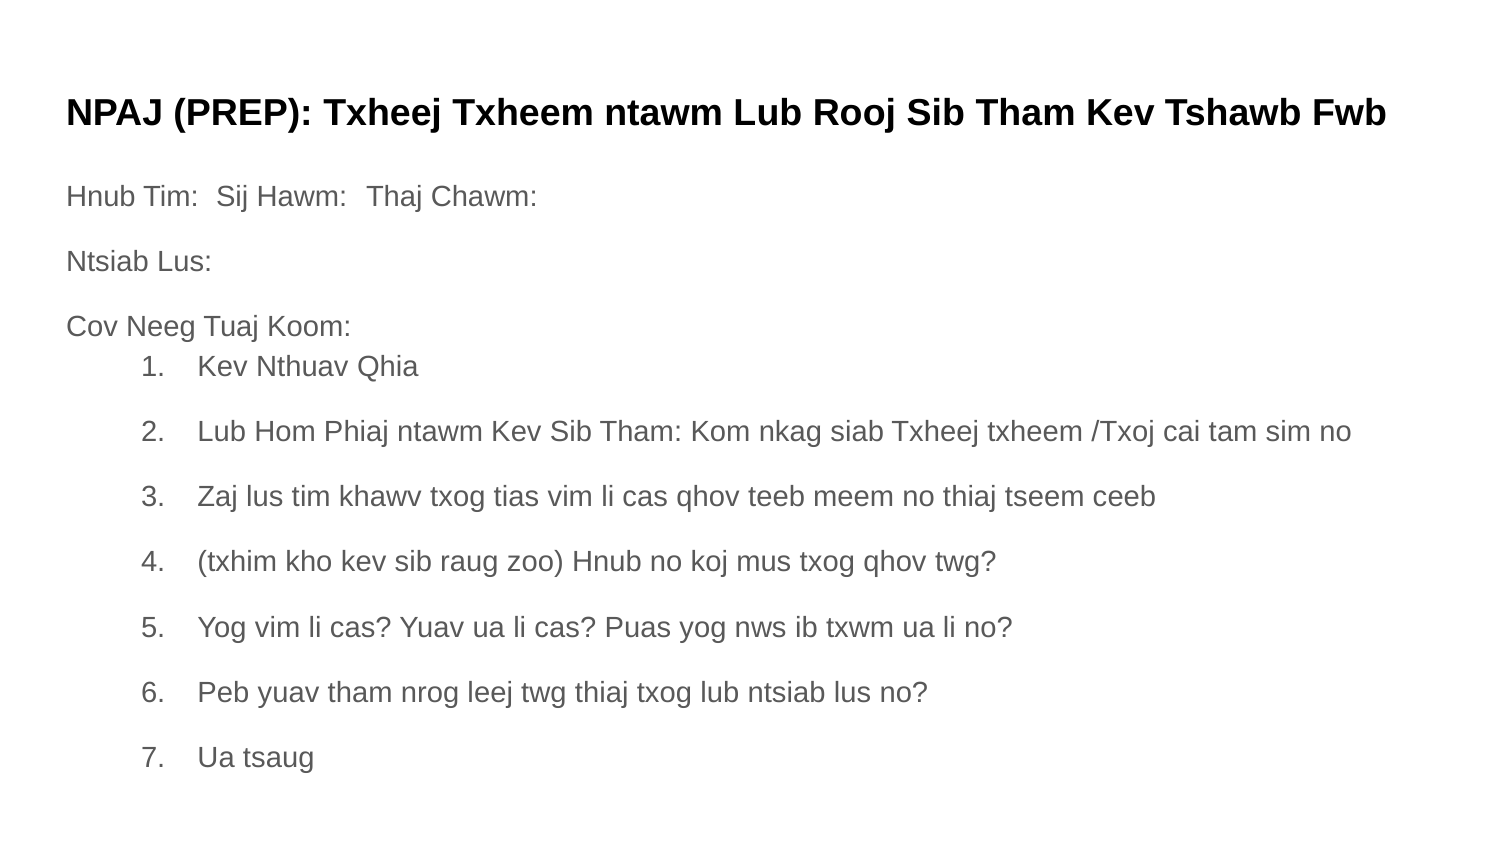

# NPAJ (PREP): Txheej Txheem ntawm Lub Rooj Sib Tham Kev Tshawb Fwb

Hnub Tim: 	Sij Hawm: 	Thaj Chawm:
Ntsiab Lus:
Cov Neeg Tuaj Koom:
Kev Nthuav Qhia
Lub Hom Phiaj ntawm Kev Sib Tham: Kom nkag siab Txheej txheem /Txoj cai tam sim no
Zaj lus tim khawv txog tias vim li cas qhov teeb meem no thiaj tseem ceeb
(txhim kho kev sib raug zoo) Hnub no koj mus txog qhov twg?
Yog vim li cas? Yuav ua li cas? Puas yog nws ib txwm ua li no?
Peb yuav tham nrog leej twg thiaj txog lub ntsiab lus no?
Ua tsaug